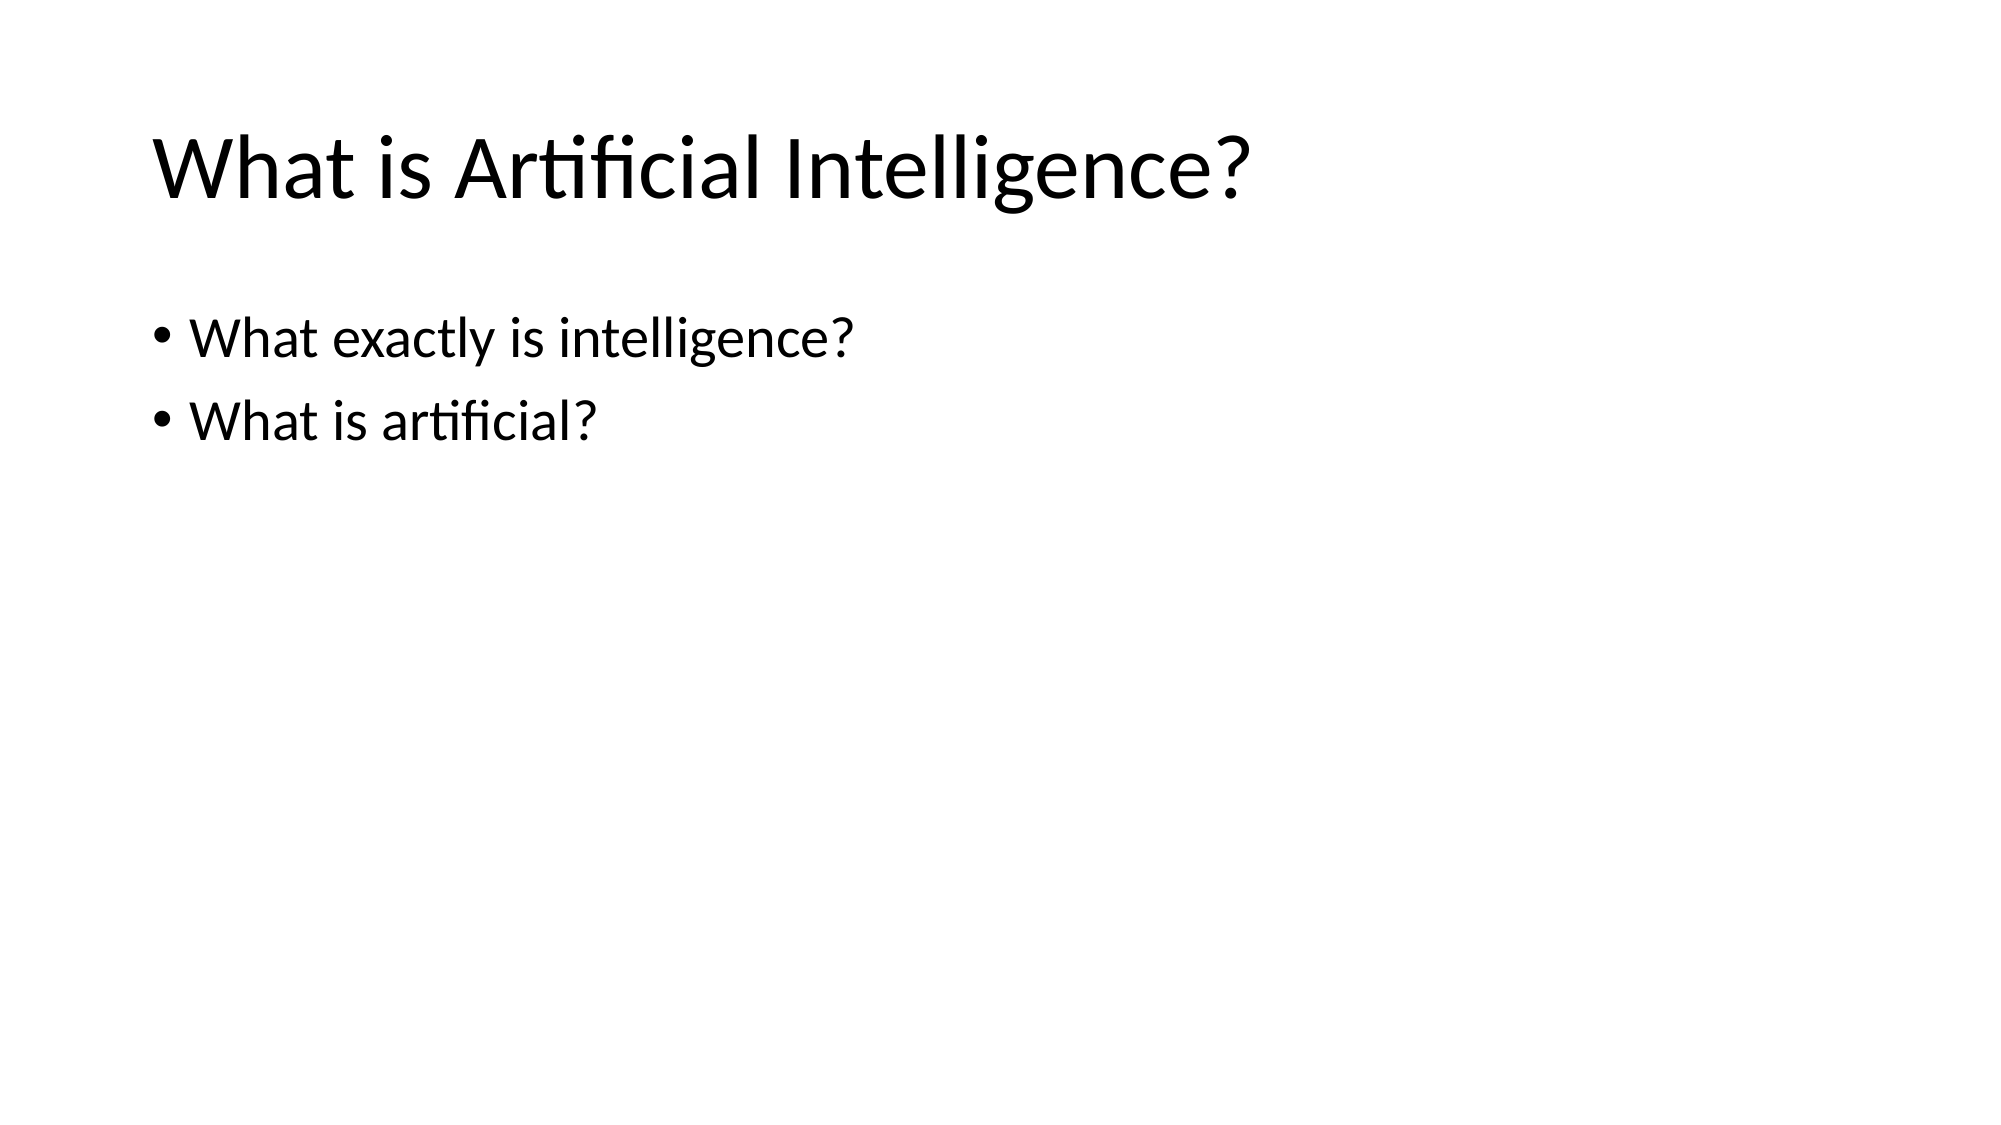

# What is Artificial Intelligence?
What exactly is intelligence?
What is artificial?